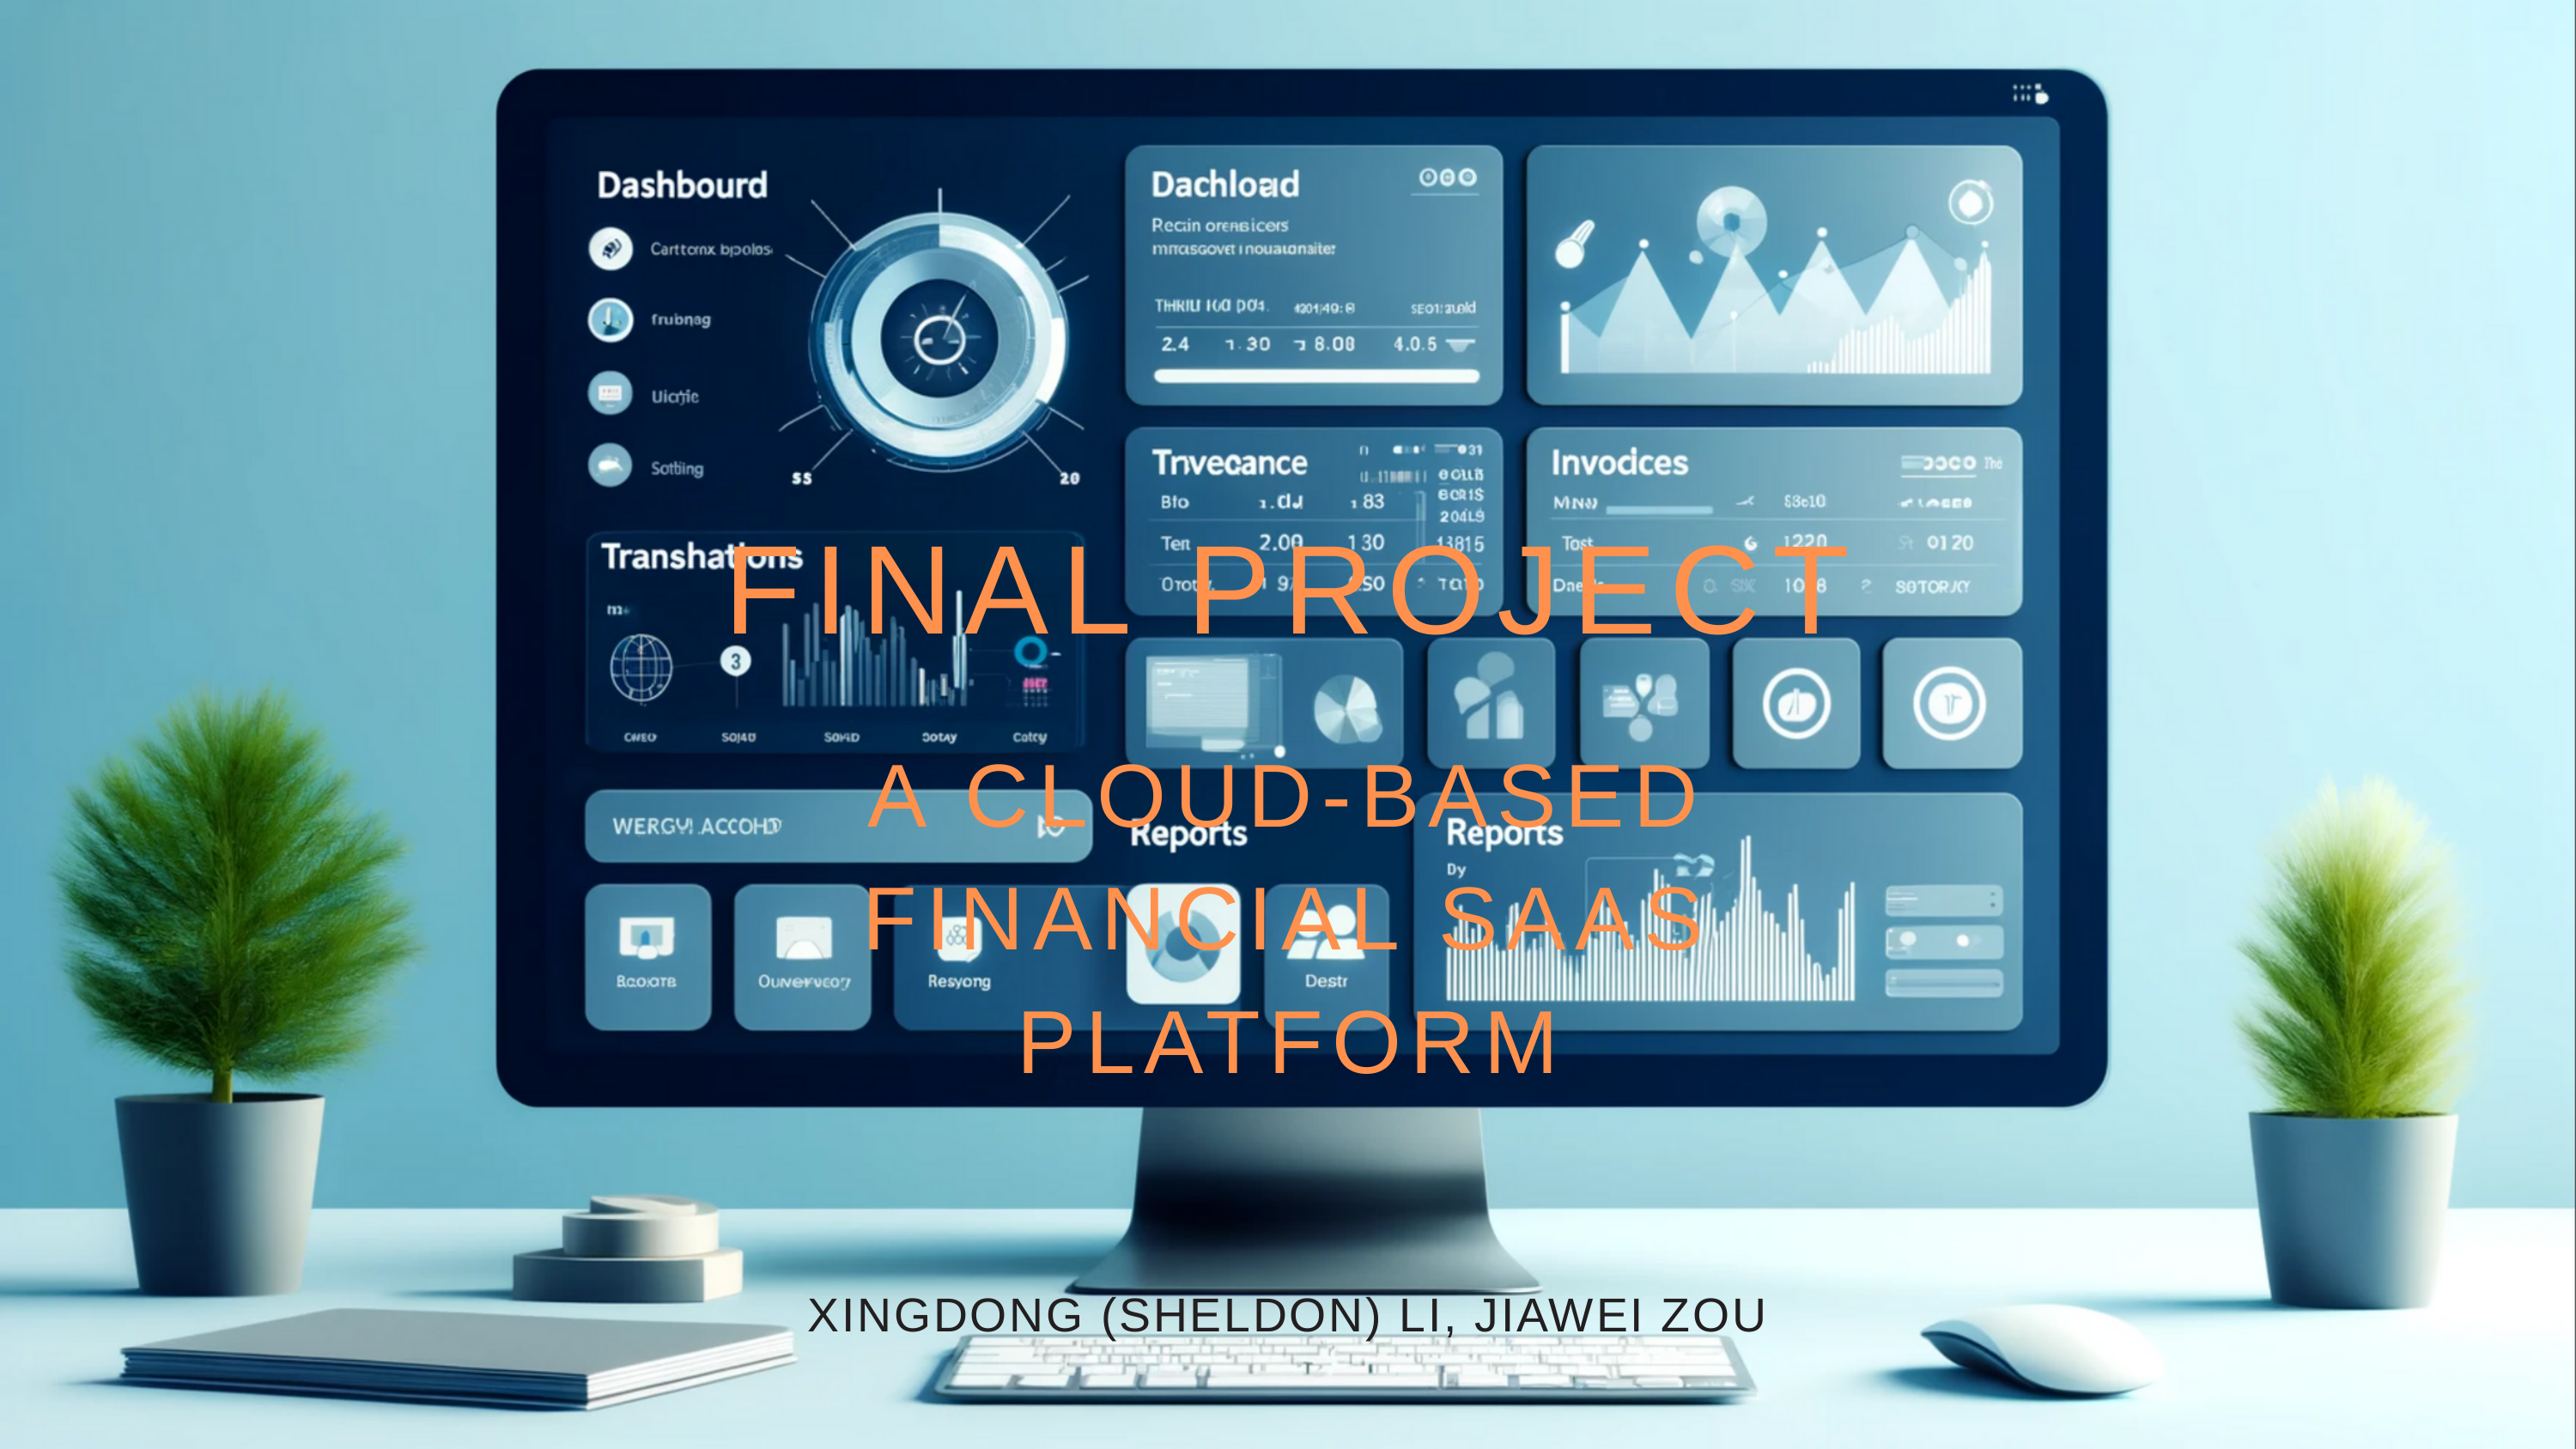

FINAL PROJECT
A CLOUD-BASED FINANCIAL SAAS PLATFORM

XINGDONG (SHELDON) LI, JIAWEI ZOU